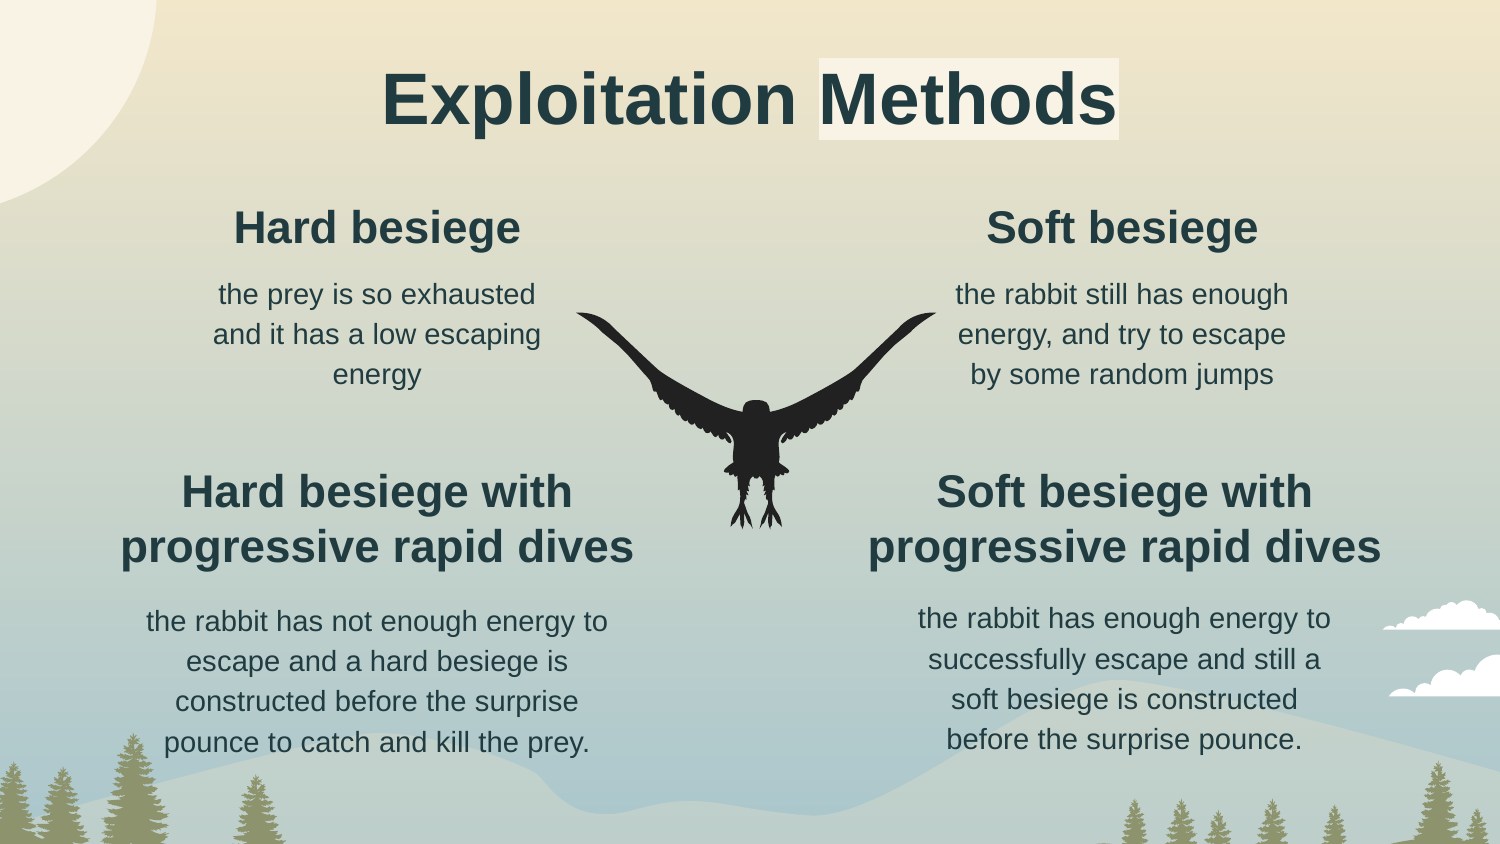

# Exploitation Methods
Hard besiege
Soft besiege
the prey is so exhausted and it has a low escaping energy
the rabbit still has enough energy, and try to escape by some random jumps

Hard besiege with progressive rapid dives
Soft besiege with progressive rapid dives
the rabbit has enough energy to successfully escape and still a soft besiege is constructed before the surprise pounce.
the rabbit has not enough energy to escape and a hard besiege is constructed before the surprise pounce to catch and kill the prey.